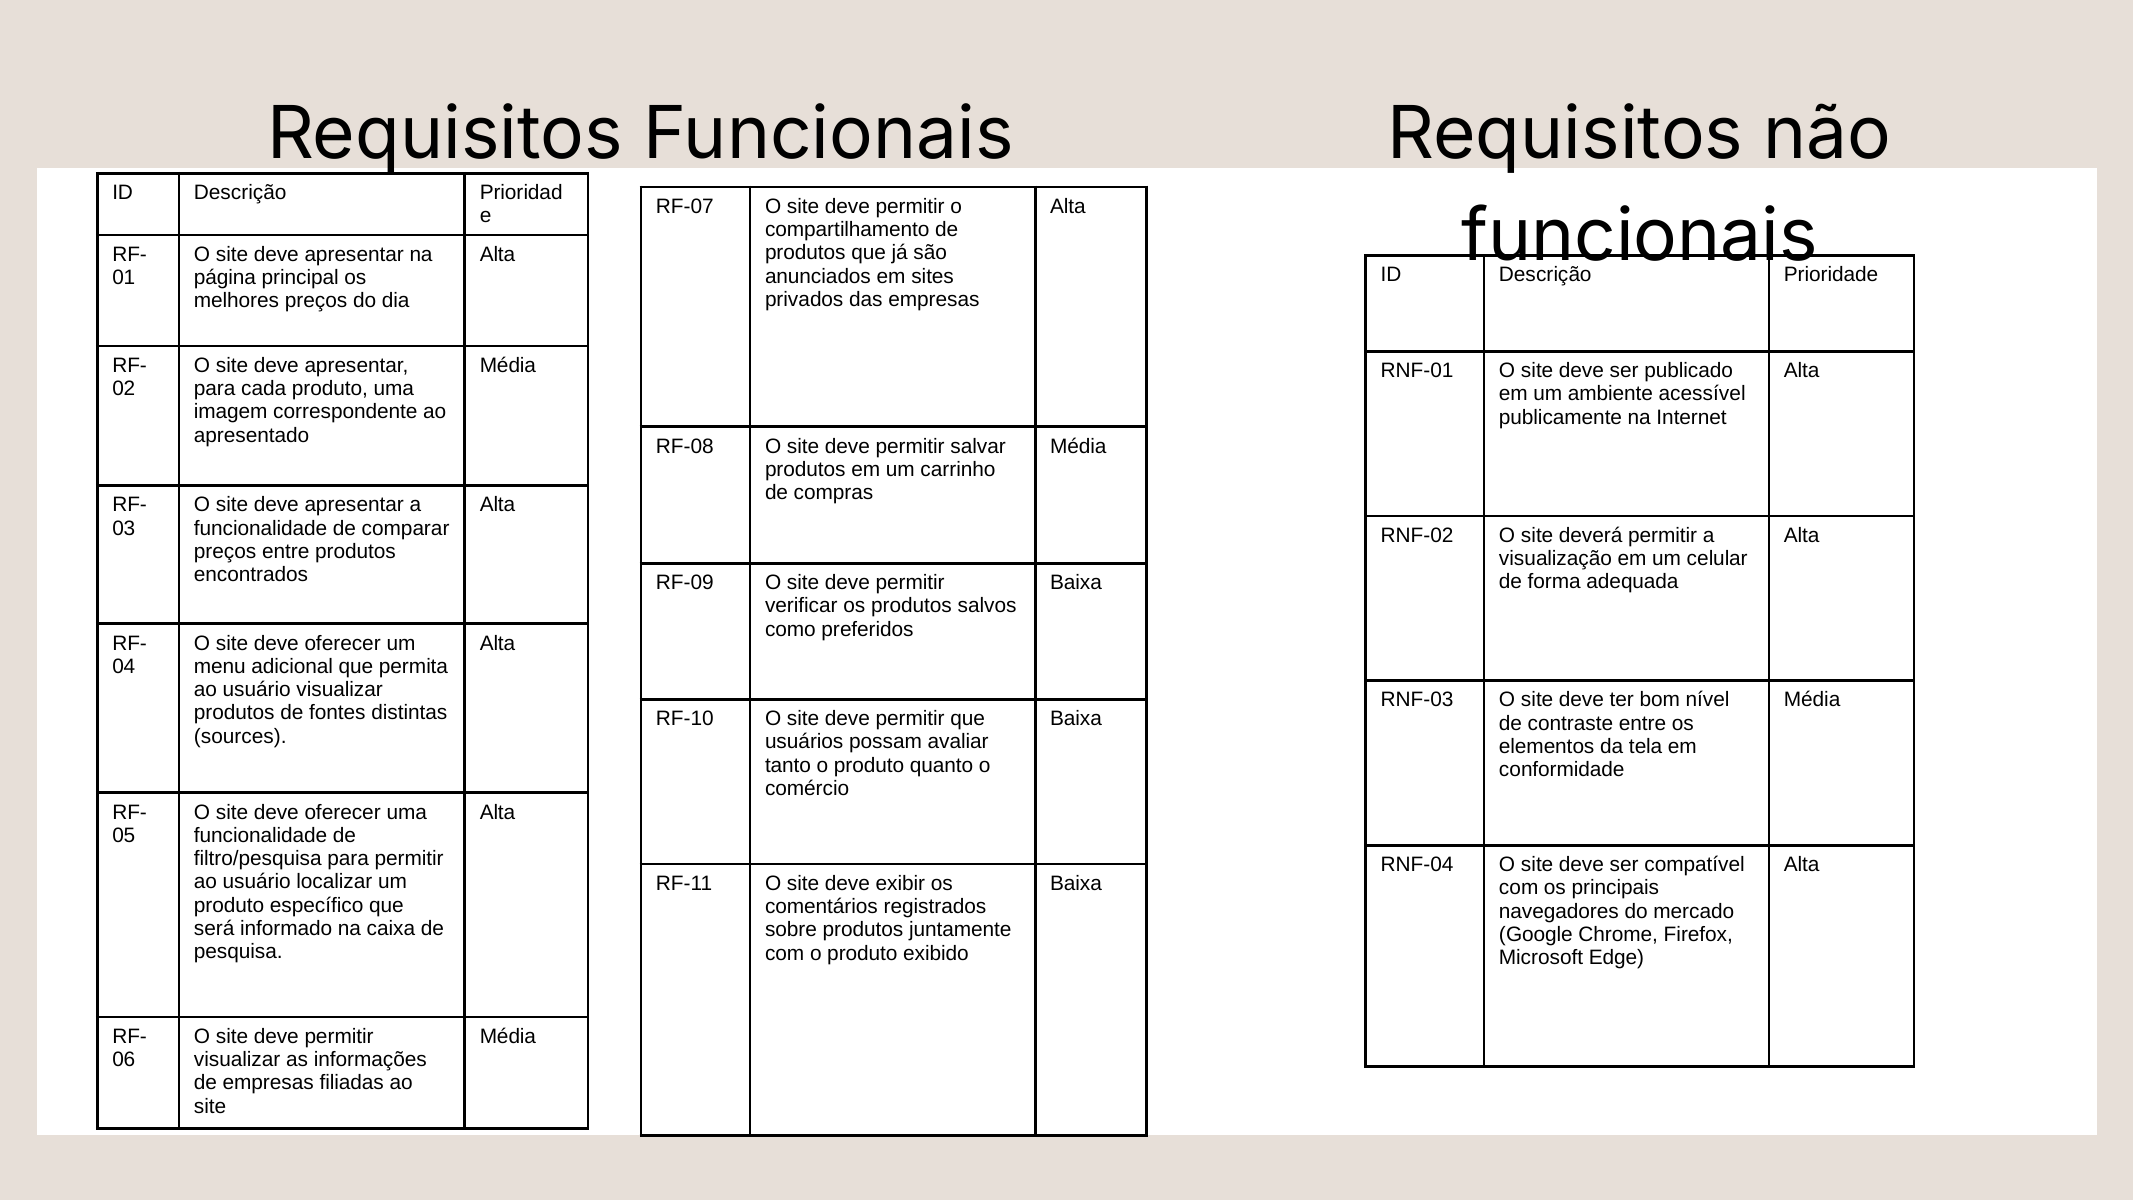

Requisitos Funcionais

Requisitos não funcionais

| ID | Descrição | Prioridade |
| --- | --- | --- |
| RF-01 | O site deve apresentar na página principal os melhores preços do dia | Alta |
| RF-02 | O site deve apresentar, para cada produto, uma imagem correspondente ao apresentado | Média |
| RF-03 | O site deve apresentar a funcionalidade de comparar preços entre produtos encontrados | Alta |
| RF-04 | O site deve oferecer um menu adicional que permita ao usuário visualizar produtos de fontes distintas (sources). | Alta |
| RF-05 | O site deve oferecer uma funcionalidade de filtro/pesquisa para permitir ao usuário localizar um produto específico que será informado na caixa de pesquisa. | Alta |
| RF-06 | O site deve permitir visualizar as informações de empresas filiadas ao site | Média |
| RF-07 | O site deve permitir o compartilhamento de produtos que já são anunciados em sites privados das empresas | Alta |
| --- | --- | --- |
| RF-08 | O site deve permitir salvar produtos em um carrinho de compras | Média |
| RF-09 | O site deve permitir verificar os produtos salvos como preferidos | Baixa |
| RF-10 | O site deve permitir que usuários possam avaliar tanto o produto quanto o comércio | Baixa |
| RF-11 | O site deve exibir os comentários registrados sobre produtos juntamente com o produto exibido | Baixa |
| ID | Descrição | Prioridade |
| --- | --- | --- |
| RNF-01 | O site deve ser publicado em um ambiente acessível publicamente na Internet | Alta |
| RNF-02 | O site deverá permitir a visualização em um celular de forma adequada | Alta |
| RNF-03 | O site deve ter bom nível de contraste entre os elementos da tela em conformidade | Média |
| RNF-04 | O site deve ser compatível com os principais navegadores do mercado (Google Chrome, Firefox, Microsoft Edge) | Alta |